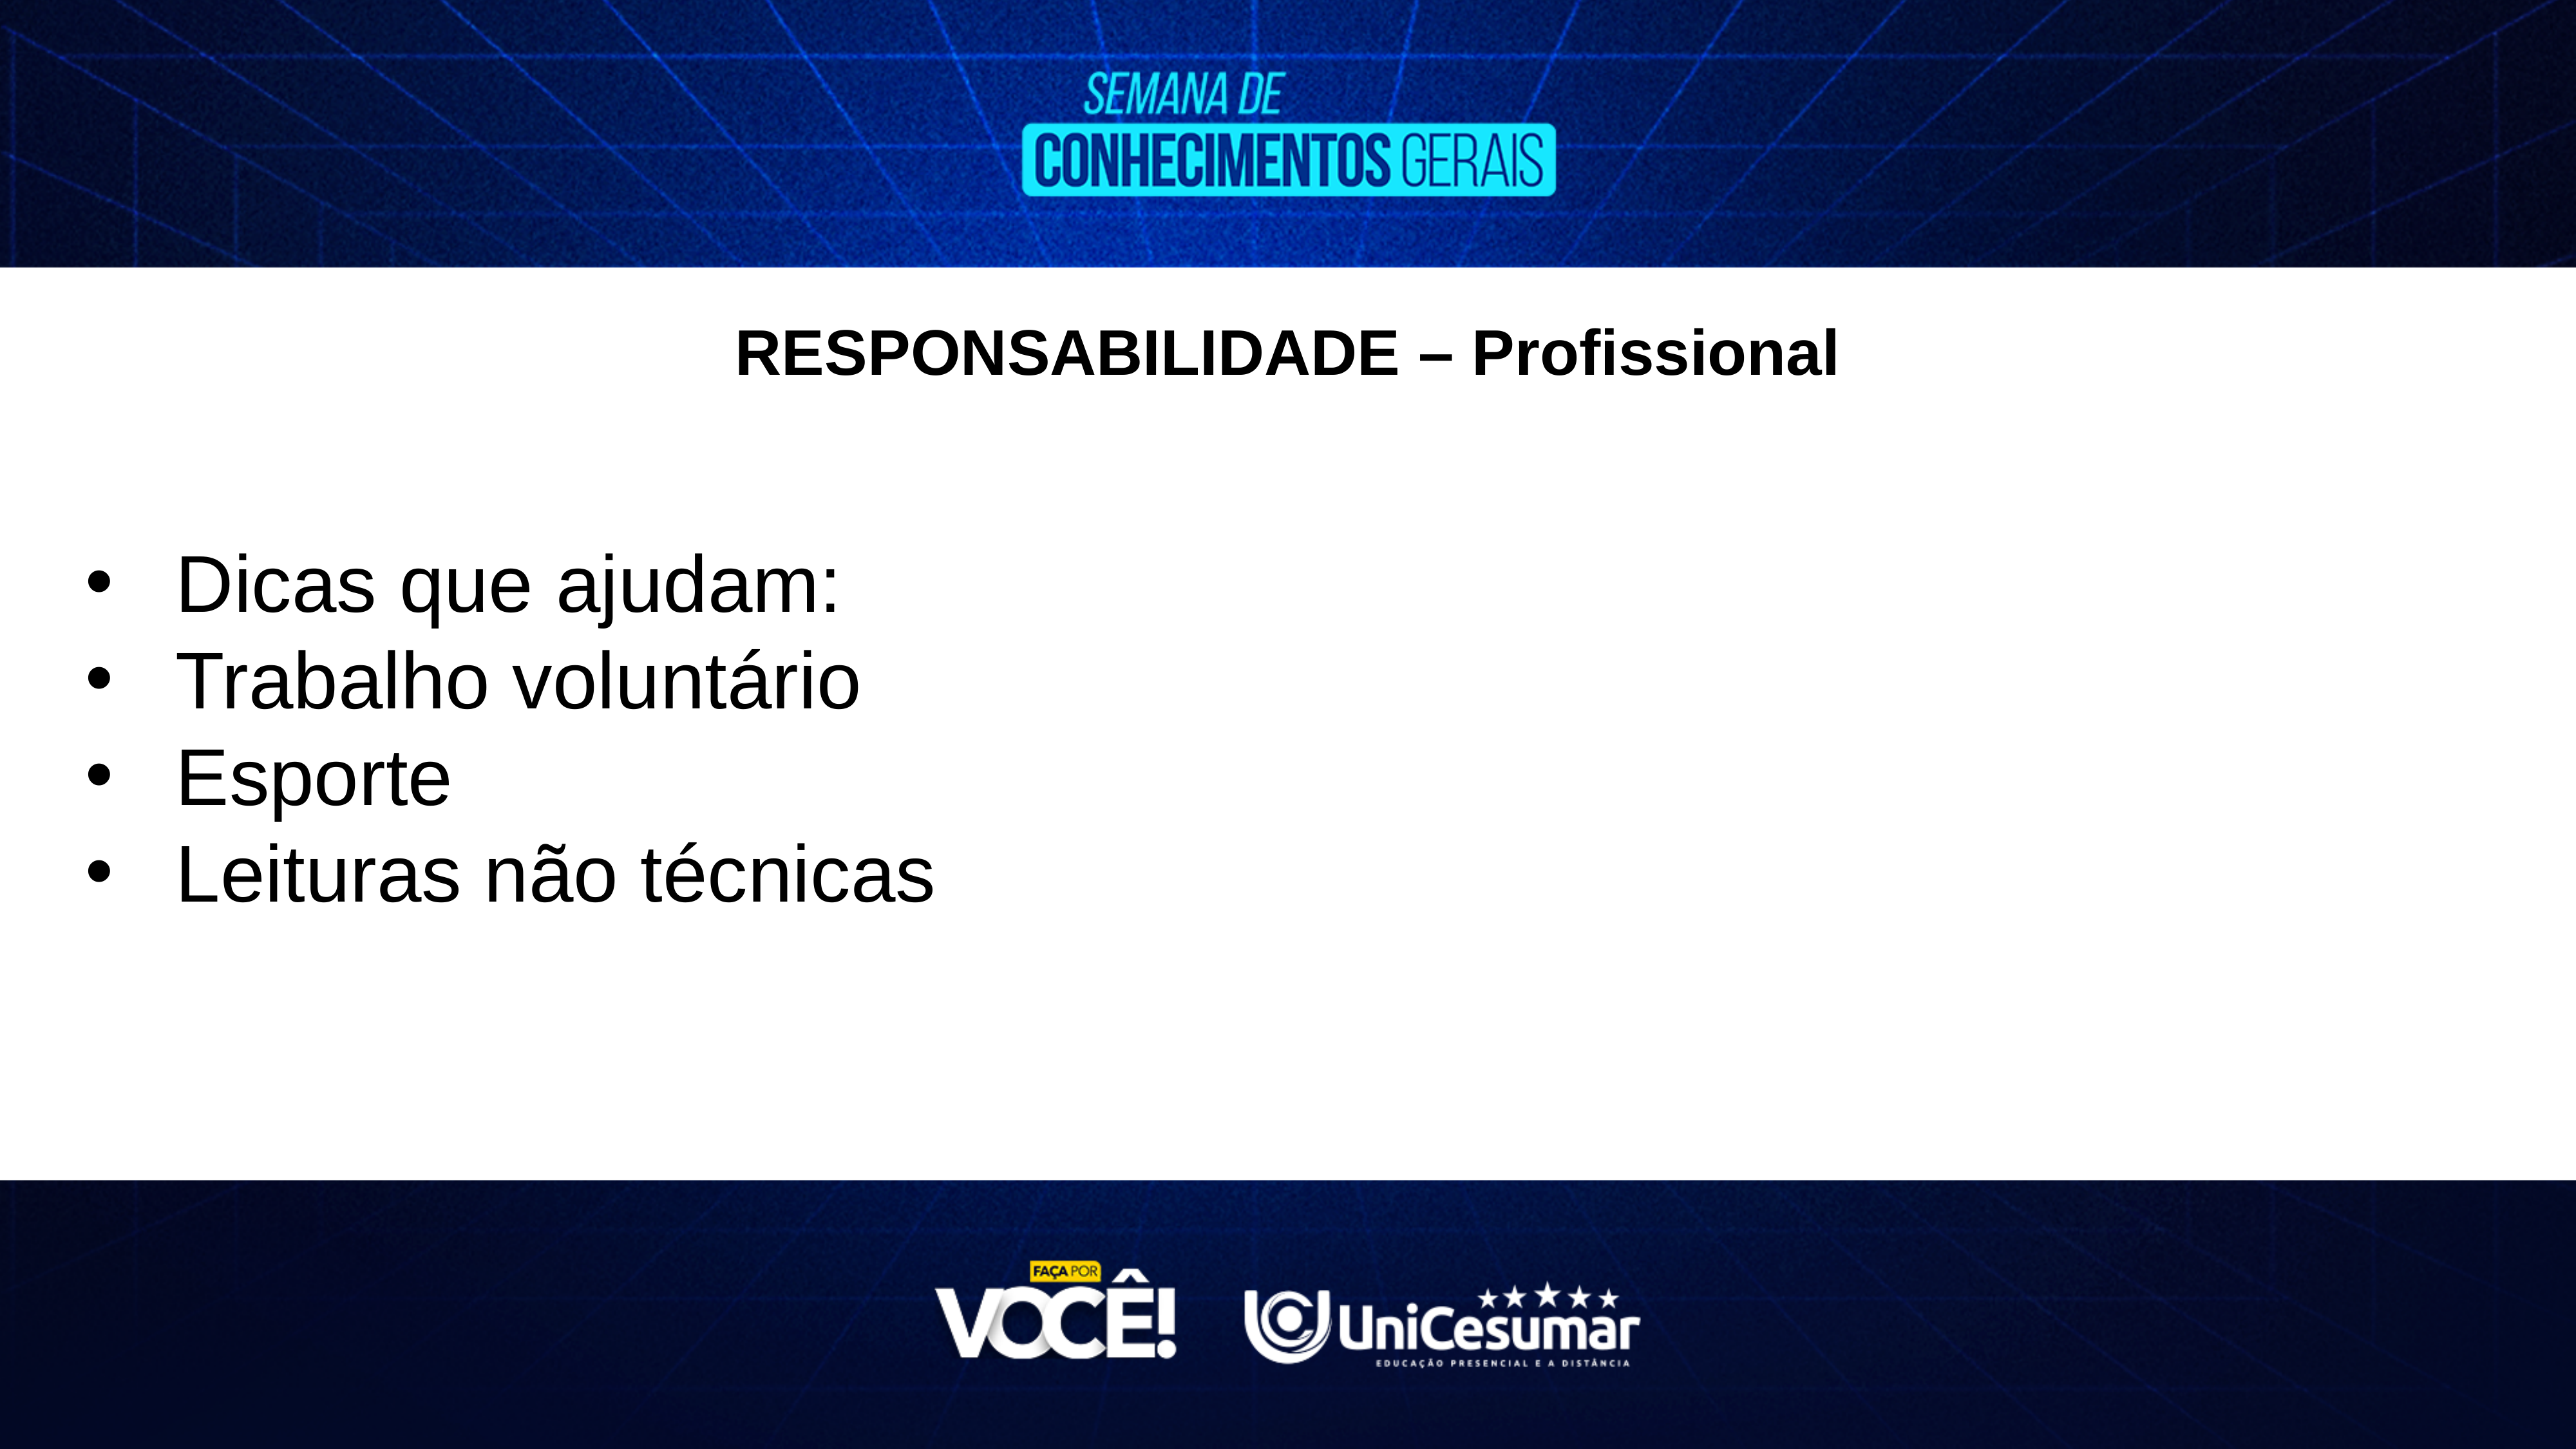

RESPONSABILIDADE – Profissional
Dicas que ajudam:
Trabalho voluntário
Esporte
Leituras não técnicas